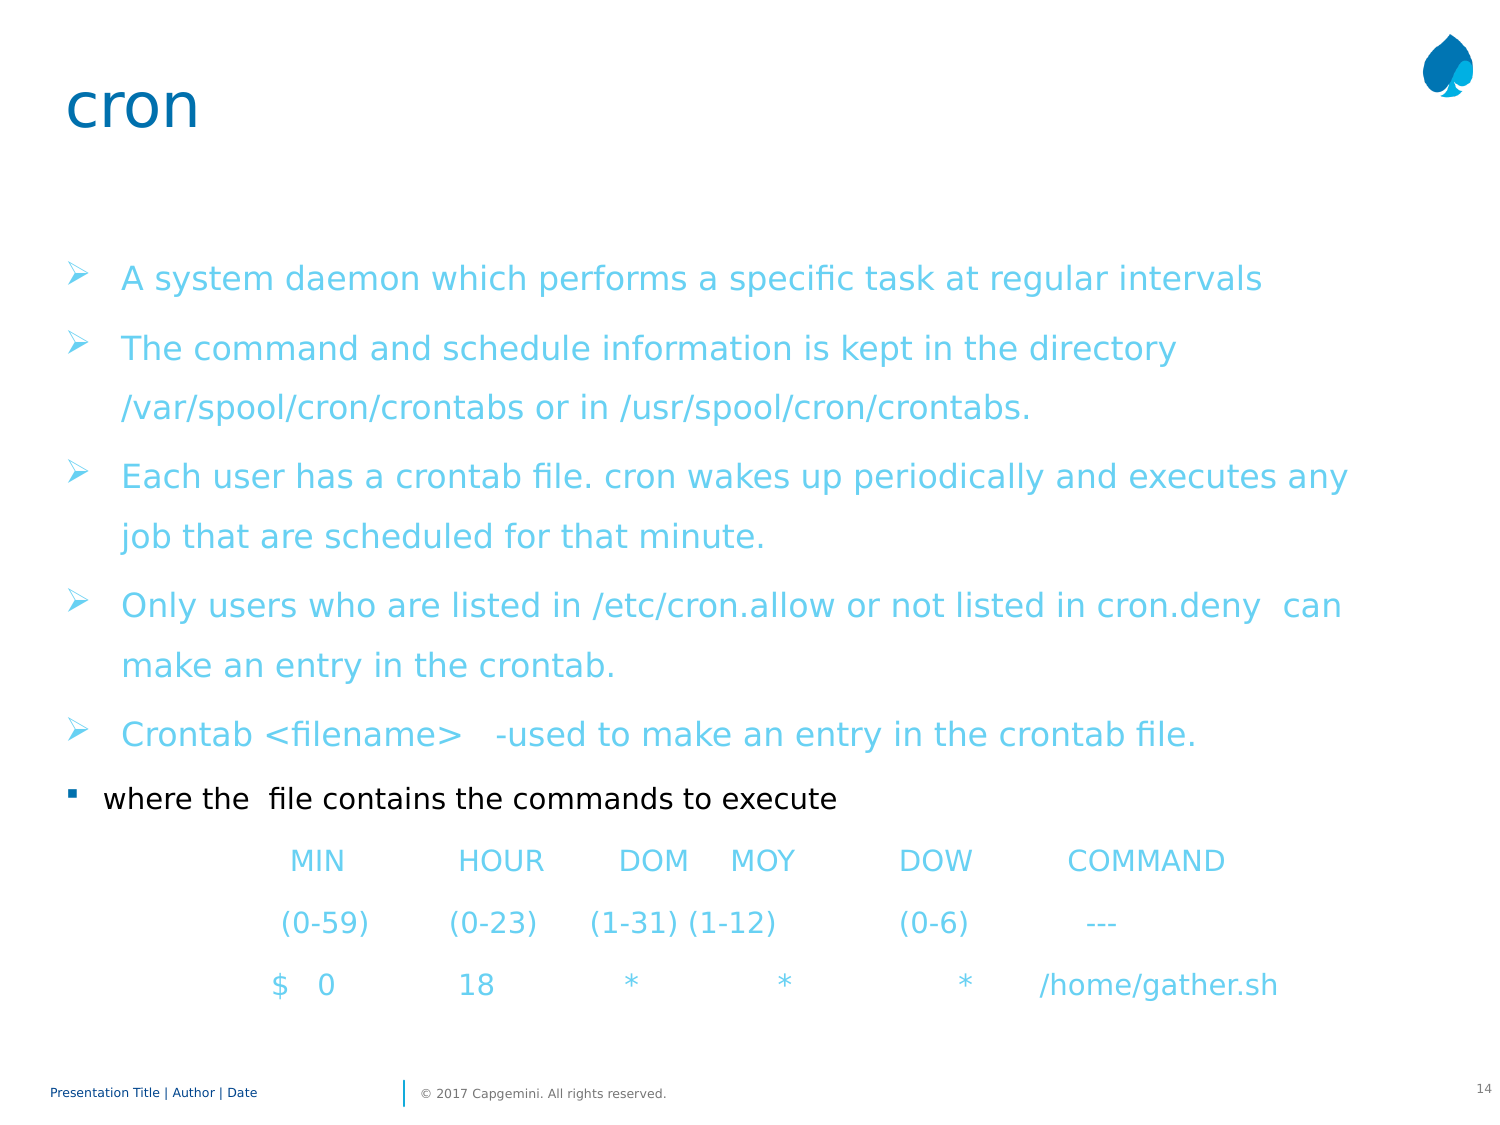

# cron
A system daemon which performs a specific task at regular intervals
The command and schedule information is kept in the directory /var/spool/cron/crontabs or in /usr/spool/cron/crontabs.
Each user has a crontab file. cron wakes up periodically and executes any job that are scheduled for that minute.
Only users who are listed in /etc/cron.allow or not listed in cron.deny  can  make an entry in the crontab.
Crontab <filename>   -used to make an entry in the crontab file.
 where the  file contains the commands to execute
		  MIN	    HOUR        DOM	 MOY	   DOW	     COMMAND
 		 (0-59)	   (0-23)	  (1-31) (1-12)	   (0-6)	       ---
		$   0	    18              *               *                  *  	  /home/gather.sh